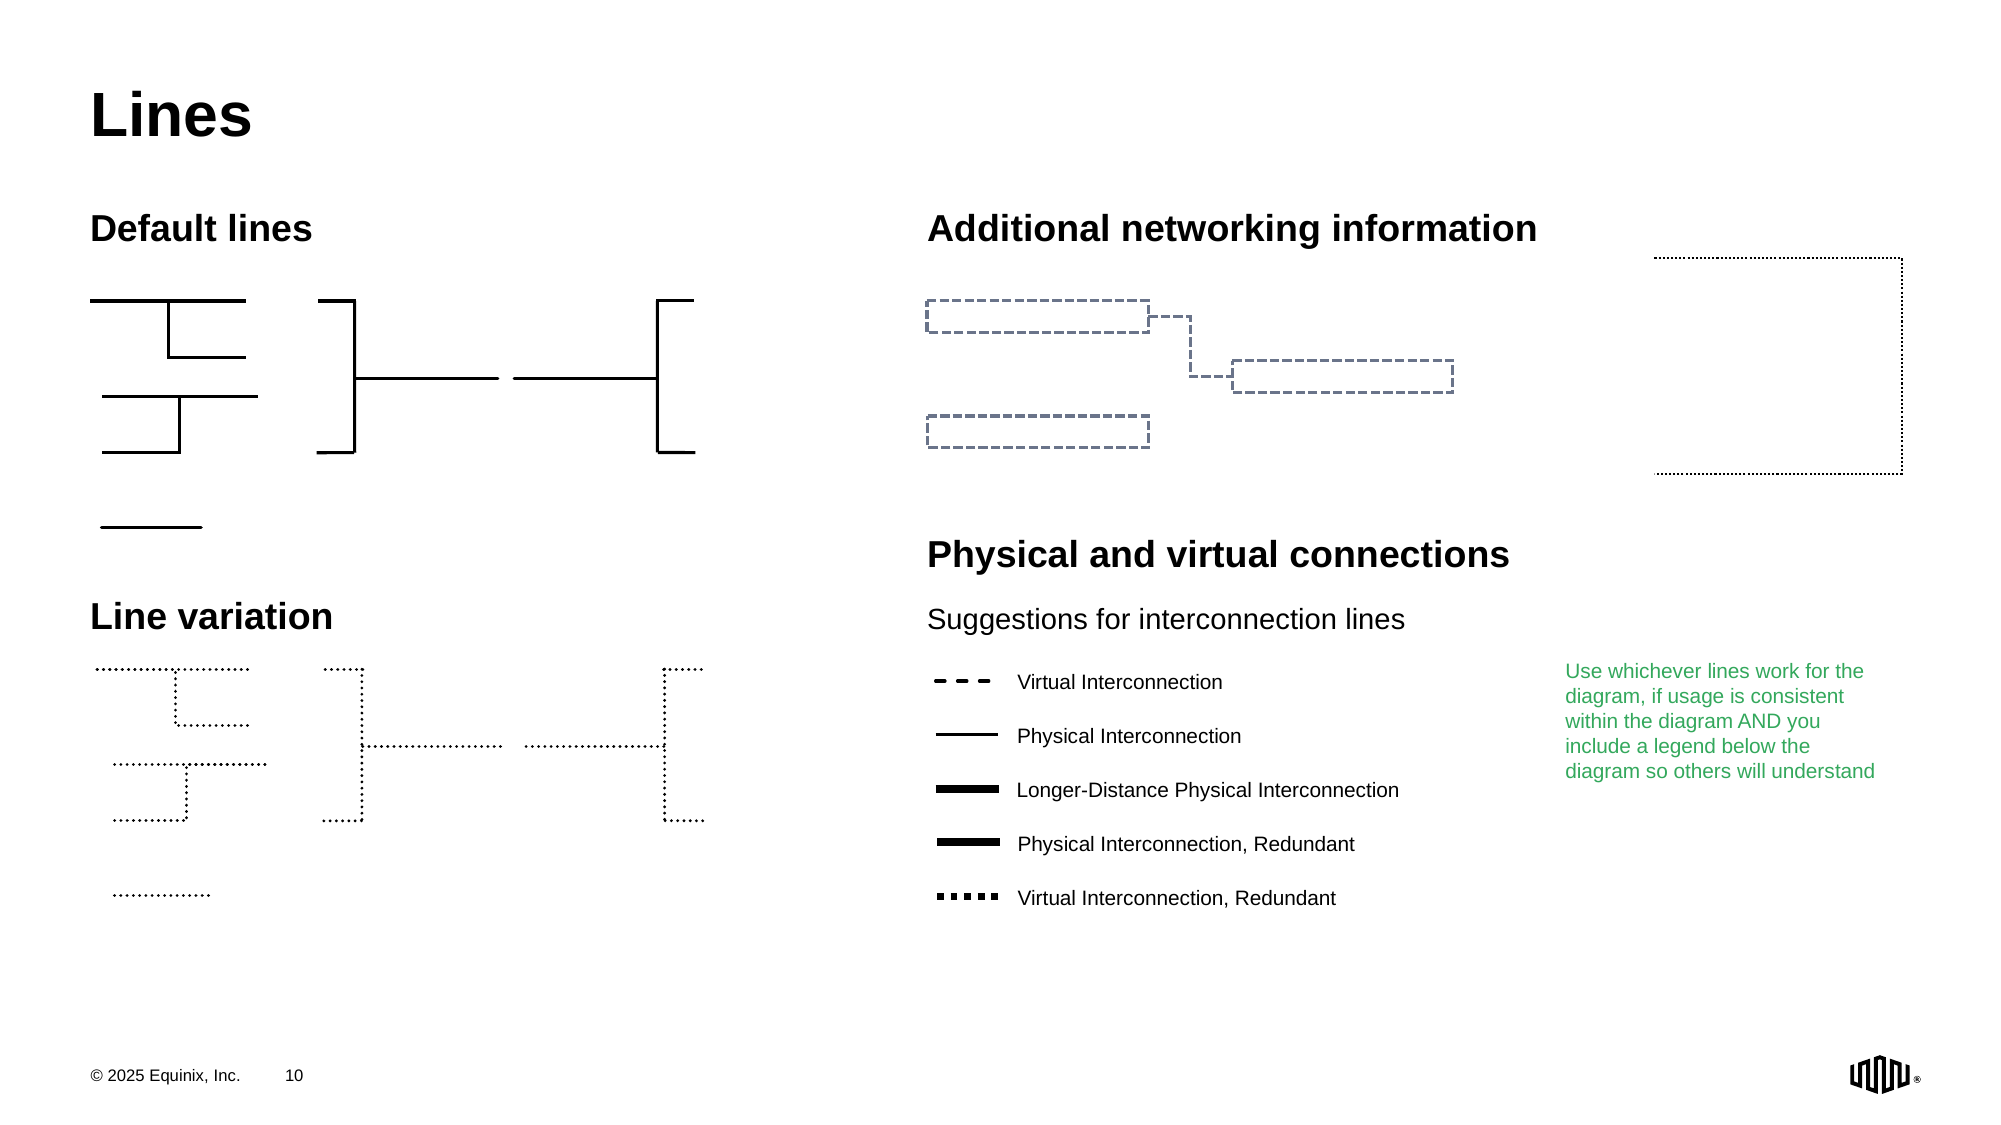

# Lines
Additional networking information
Default lines

Physical and virtual connections
Line variation
Suggestions for interconnection lines
Use whichever lines work for the diagram, if usage is consistent within the diagram AND you include a legend below the diagram so others will understand
Virtual Interconnection
Physical Interconnection
Longer-Distance Physical Interconnection
Physical Interconnection, Redundant
Virtual Interconnection, Redundant
© 2025 Equinix, Inc.
10